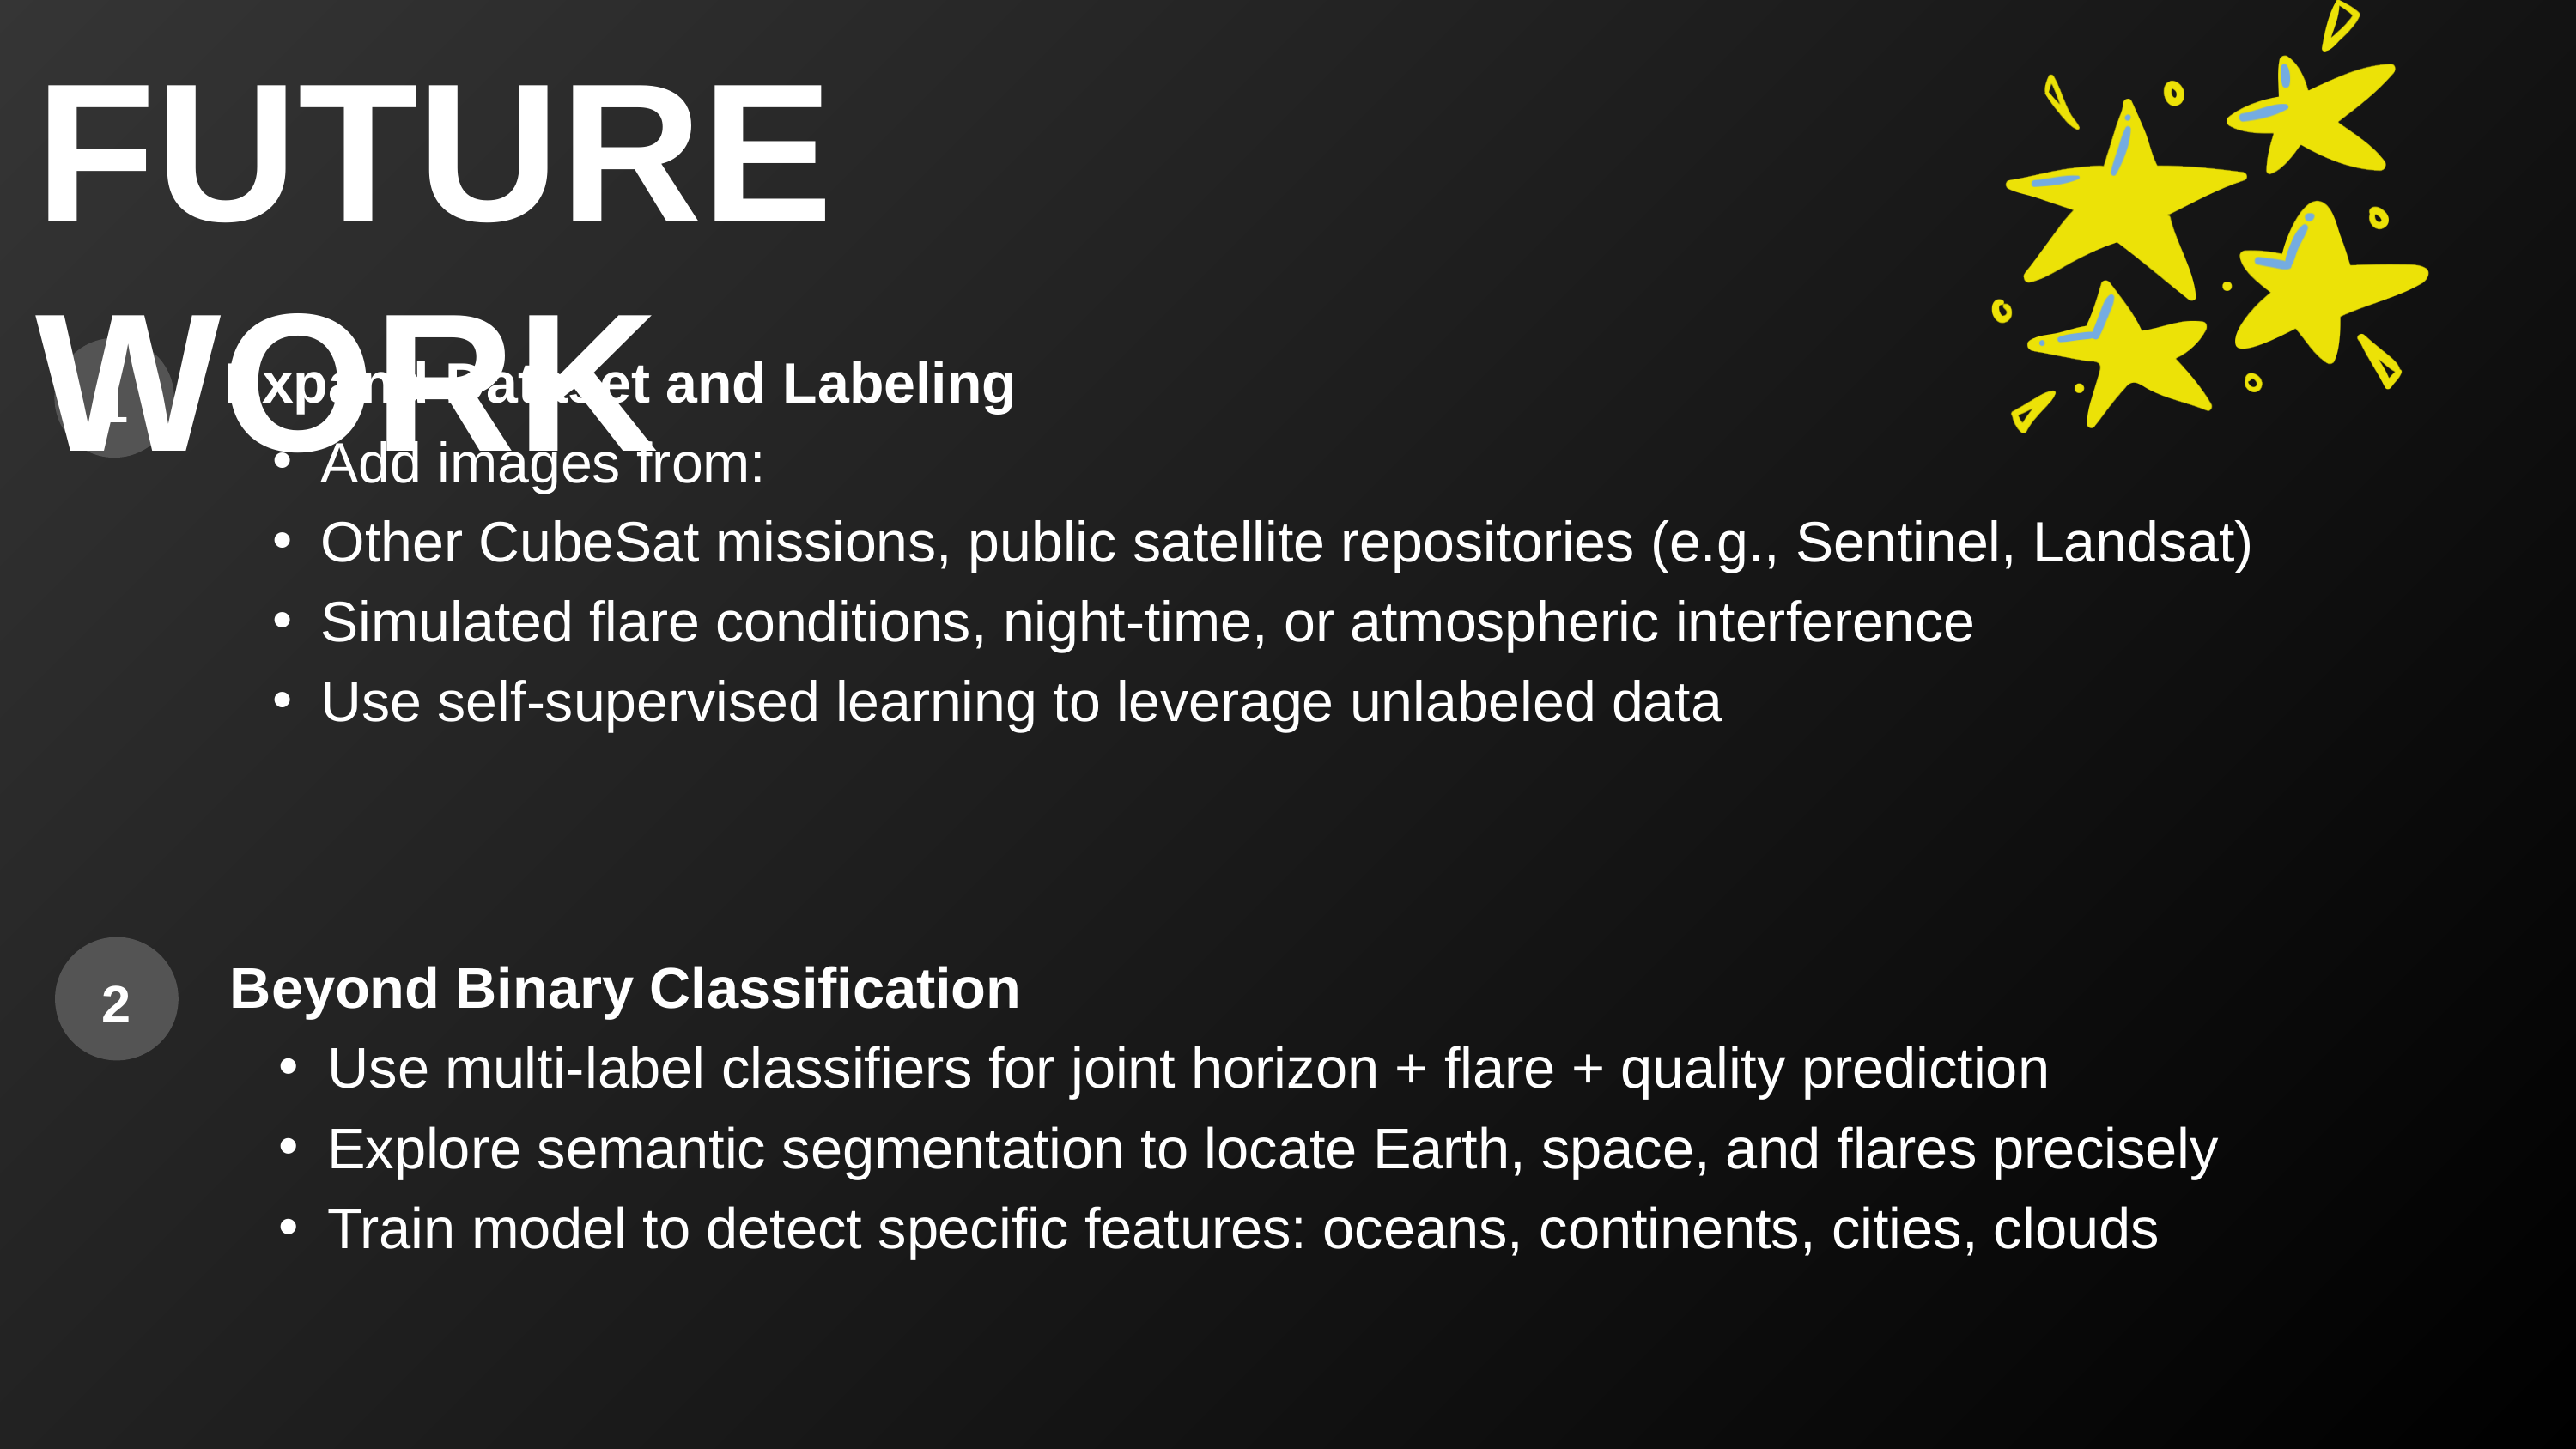

FUTURE WORK
Expand Dataset and Labeling
Add images from:
Other CubeSat missions, public satellite repositories (e.g., Sentinel, Landsat)
Simulated flare conditions, night-time, or atmospheric interference
Use self-supervised learning to leverage unlabeled data

1

Beyond Binary Classification
Use multi-label classifiers for joint horizon + flare + quality prediction
Explore semantic segmentation to locate Earth, space, and flares precisely
Train model to detect specific features: oceans, continents, cities, clouds

2